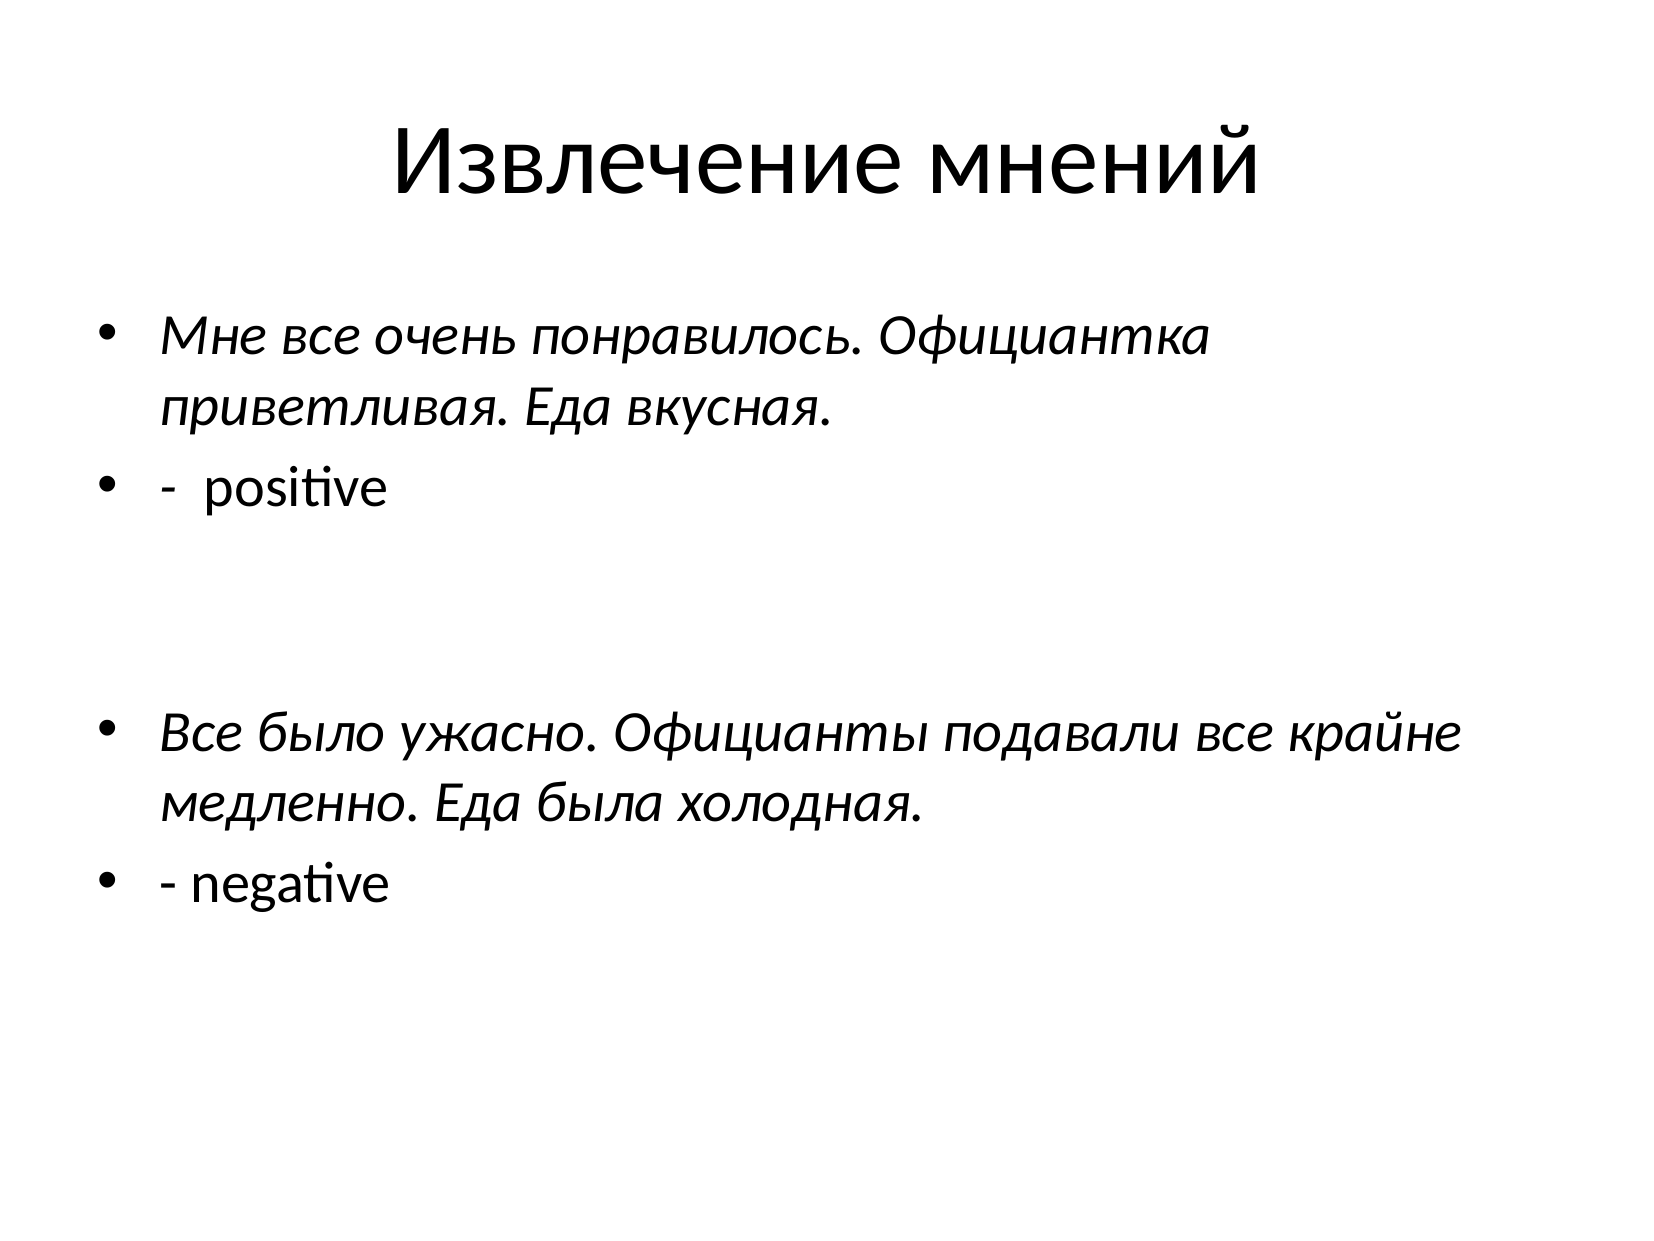

# Извлечение мнений
Мне все очень понравилось. Официантка приветливая. Еда вкусная.
-  positive

Все было ужасно. Официанты подавали все крайне медленно. Еда была холодная.
- negative